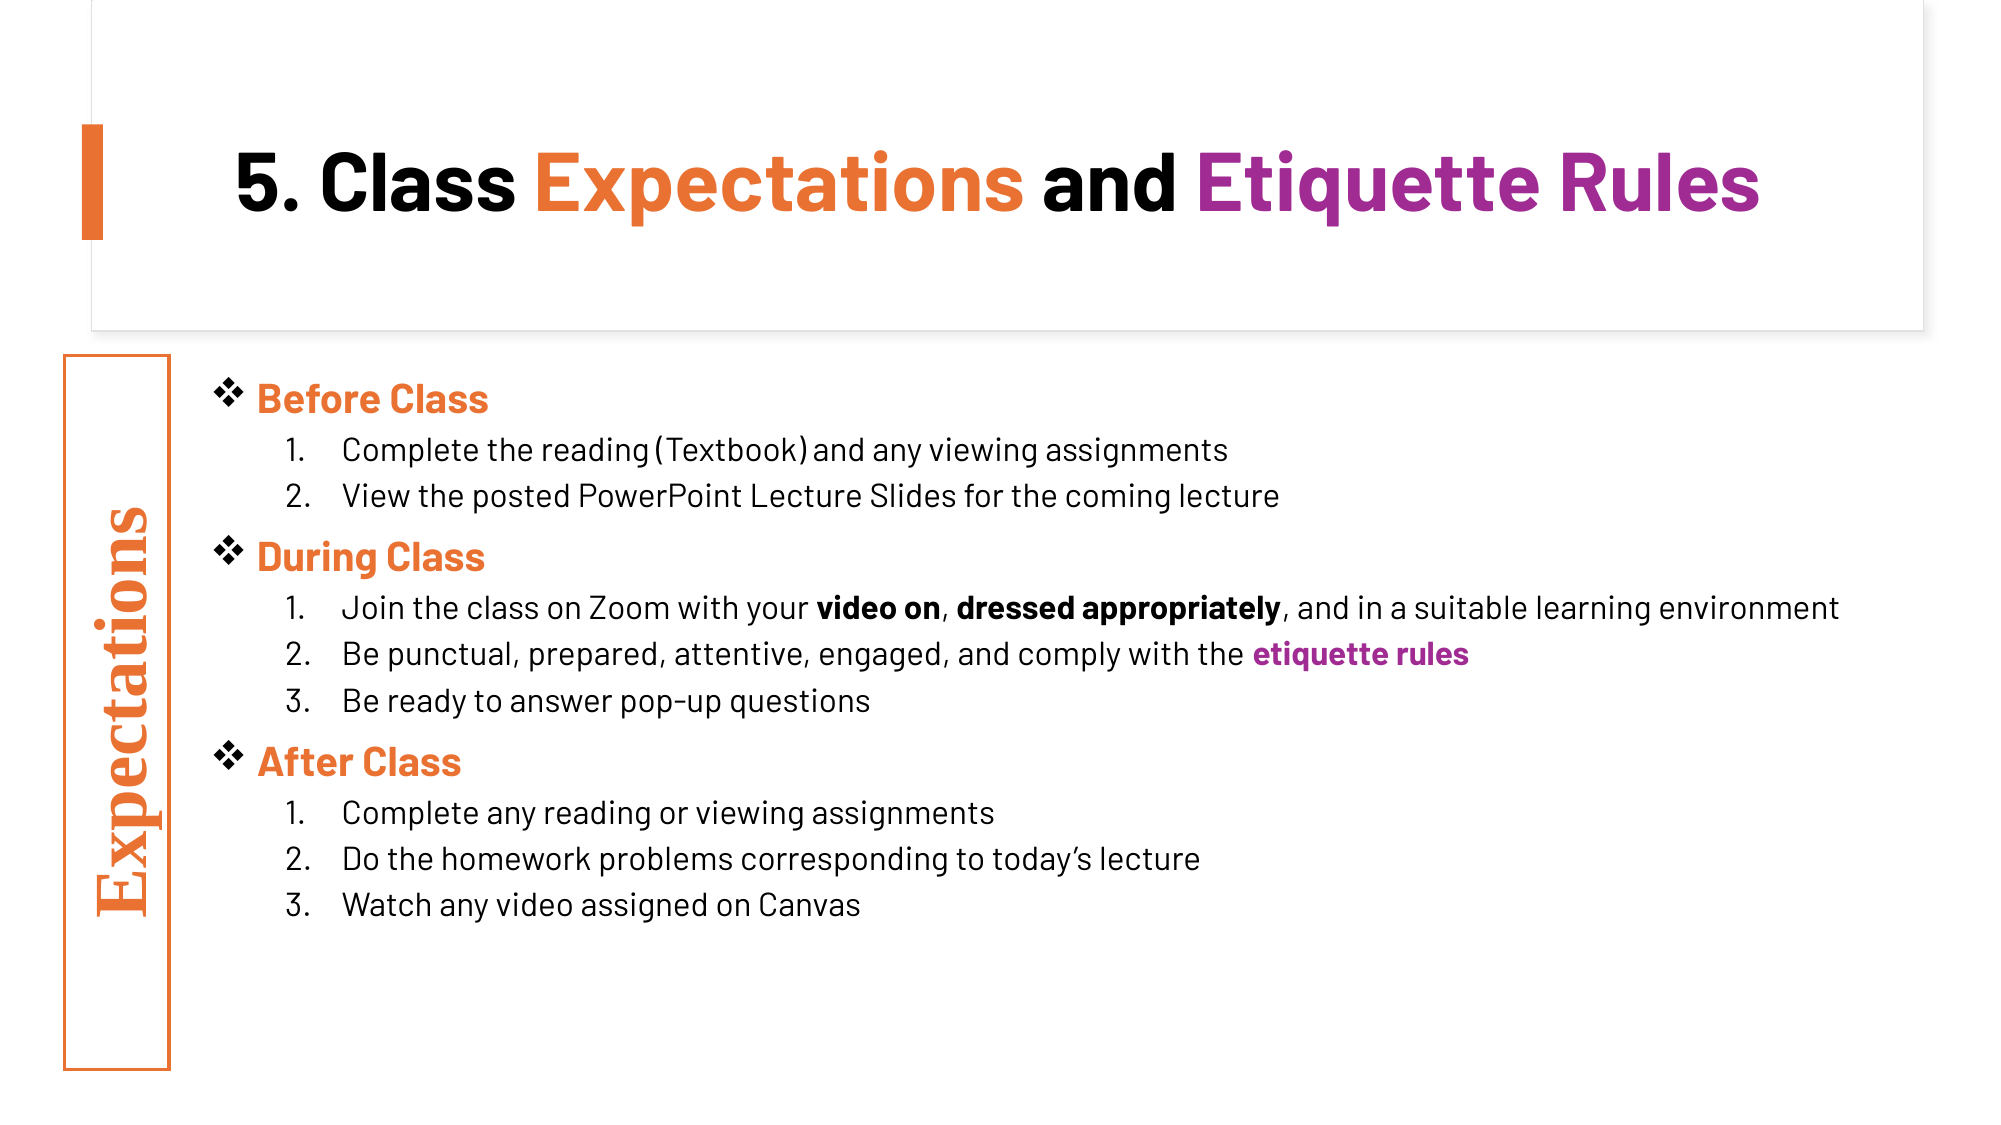

# 5. Class Expectations and Etiquette Rules

 Before Class
Complete the reading (Textbook) and any viewing assignments
View the posted PowerPoint Lecture Slides for the coming lecture
 During Class
Join the class on Zoom with your video on, dressed appropriately, and in a suitable learning environment
Be punctual, prepared, attentive, engaged, and comply with the etiquette rules
Be ready to answer pop-up questions
 After Class
Complete any reading or viewing assignments
Do the homework problems corresponding to today’s lecture
Watch any video assigned on Canvas

Expectations